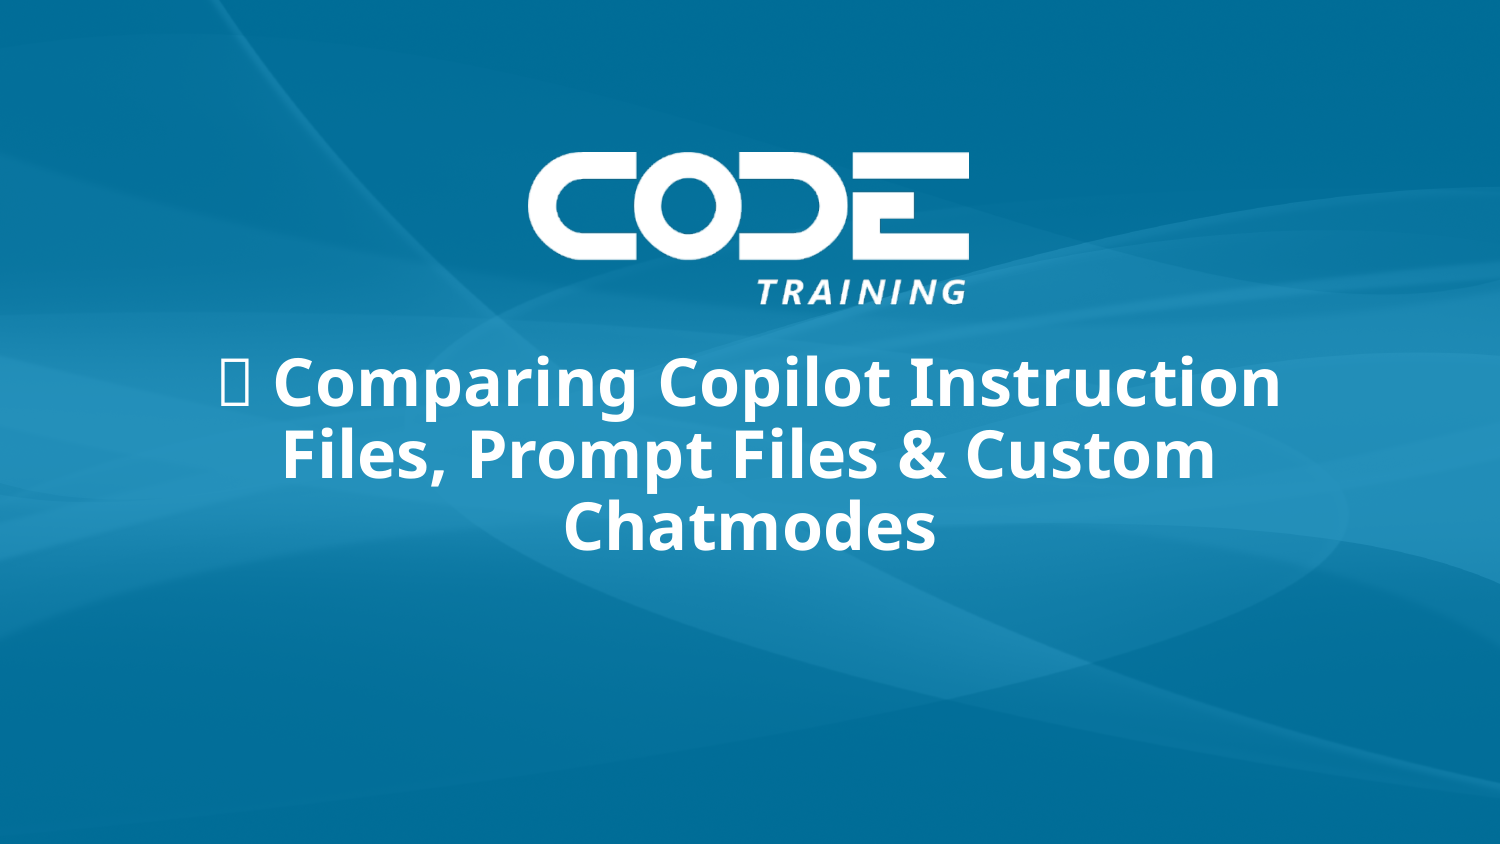

# 🧭 Comparing Copilot Instruction Files, Prompt Files & Custom Chatmodes